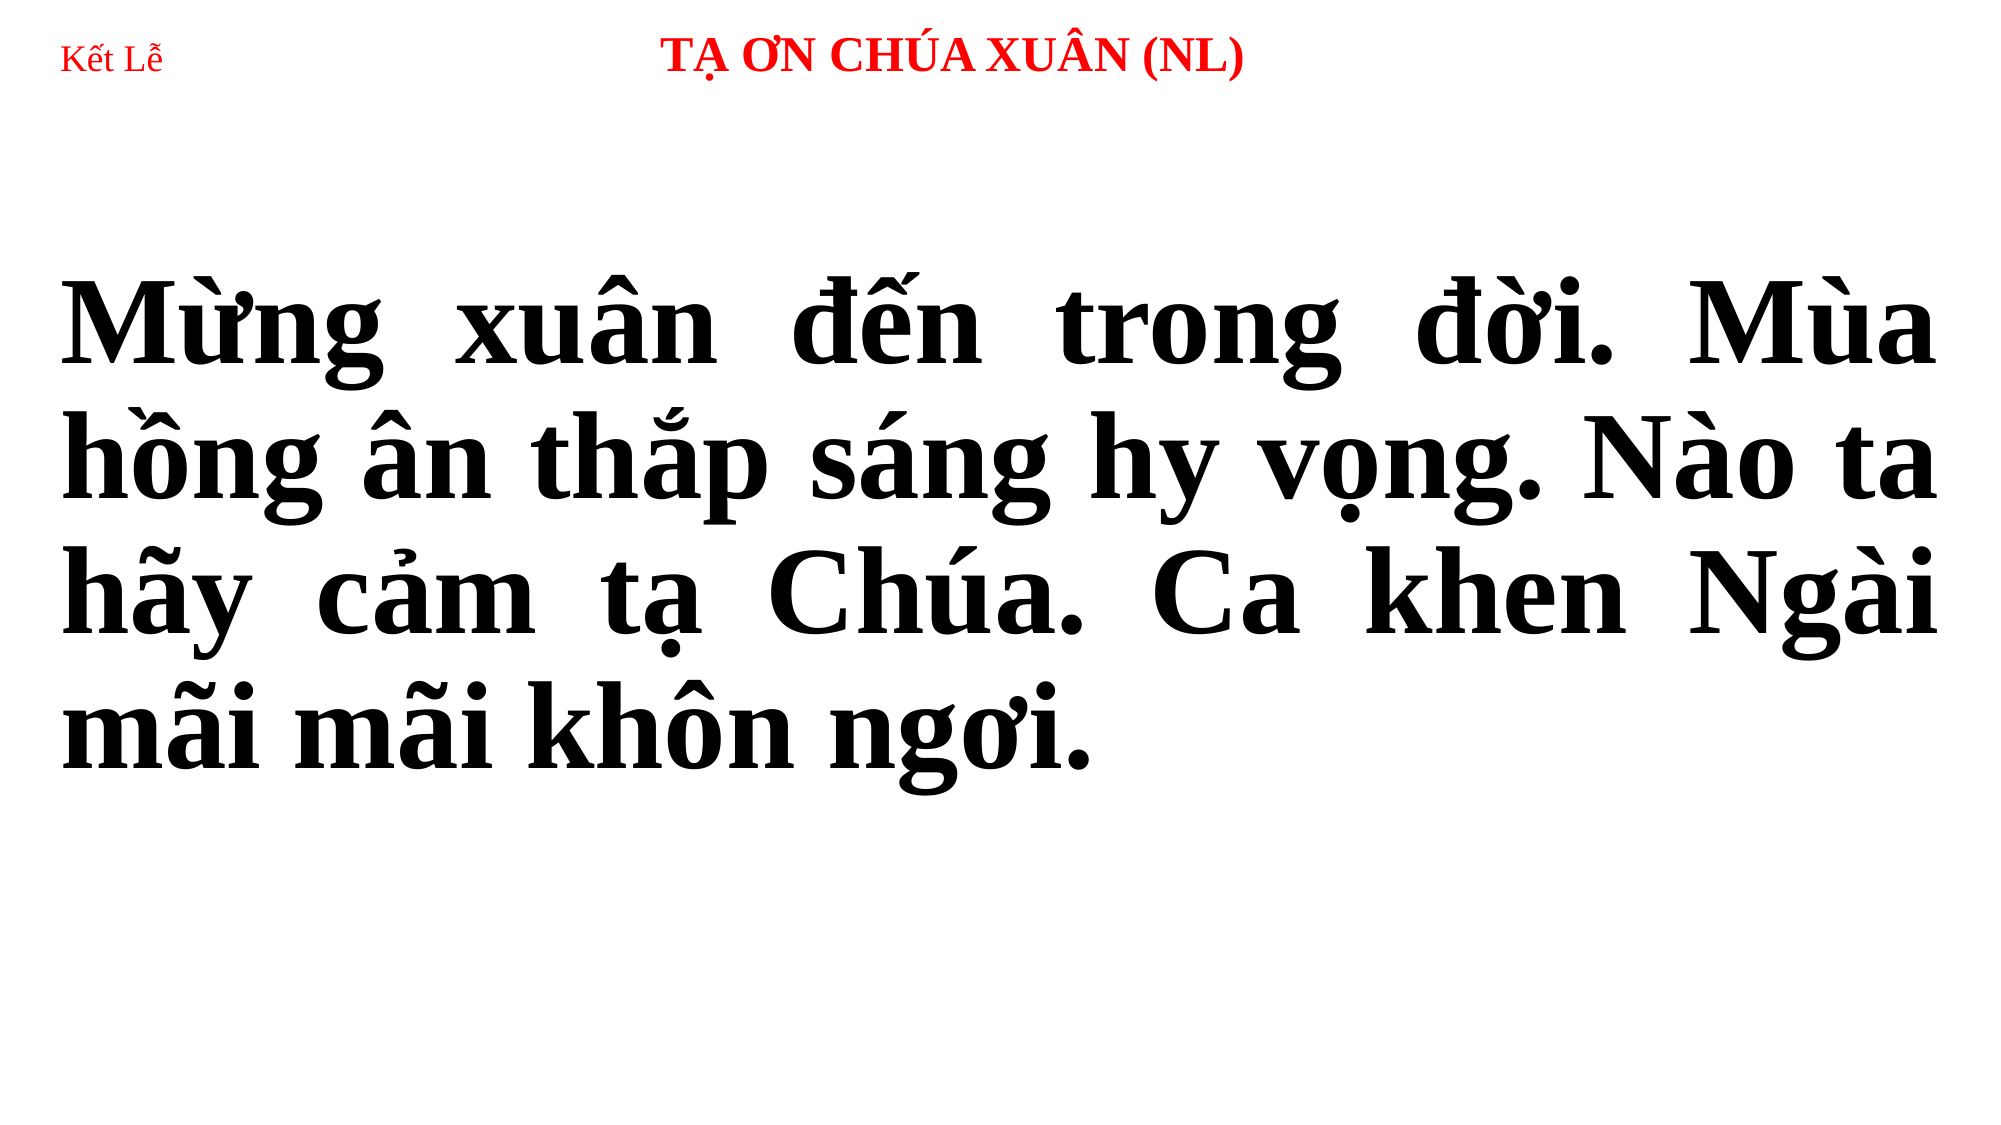

# Kết Lễ                                   		TẠ ƠN CHÚA XUÂN (NL)
Mừng xuân đến trong đời. Mùa hồng ân thắp sáng hy vọng. Nào ta hãy cảm tạ Chúa. Ca khen Ngài mãi mãi khôn ngơi.